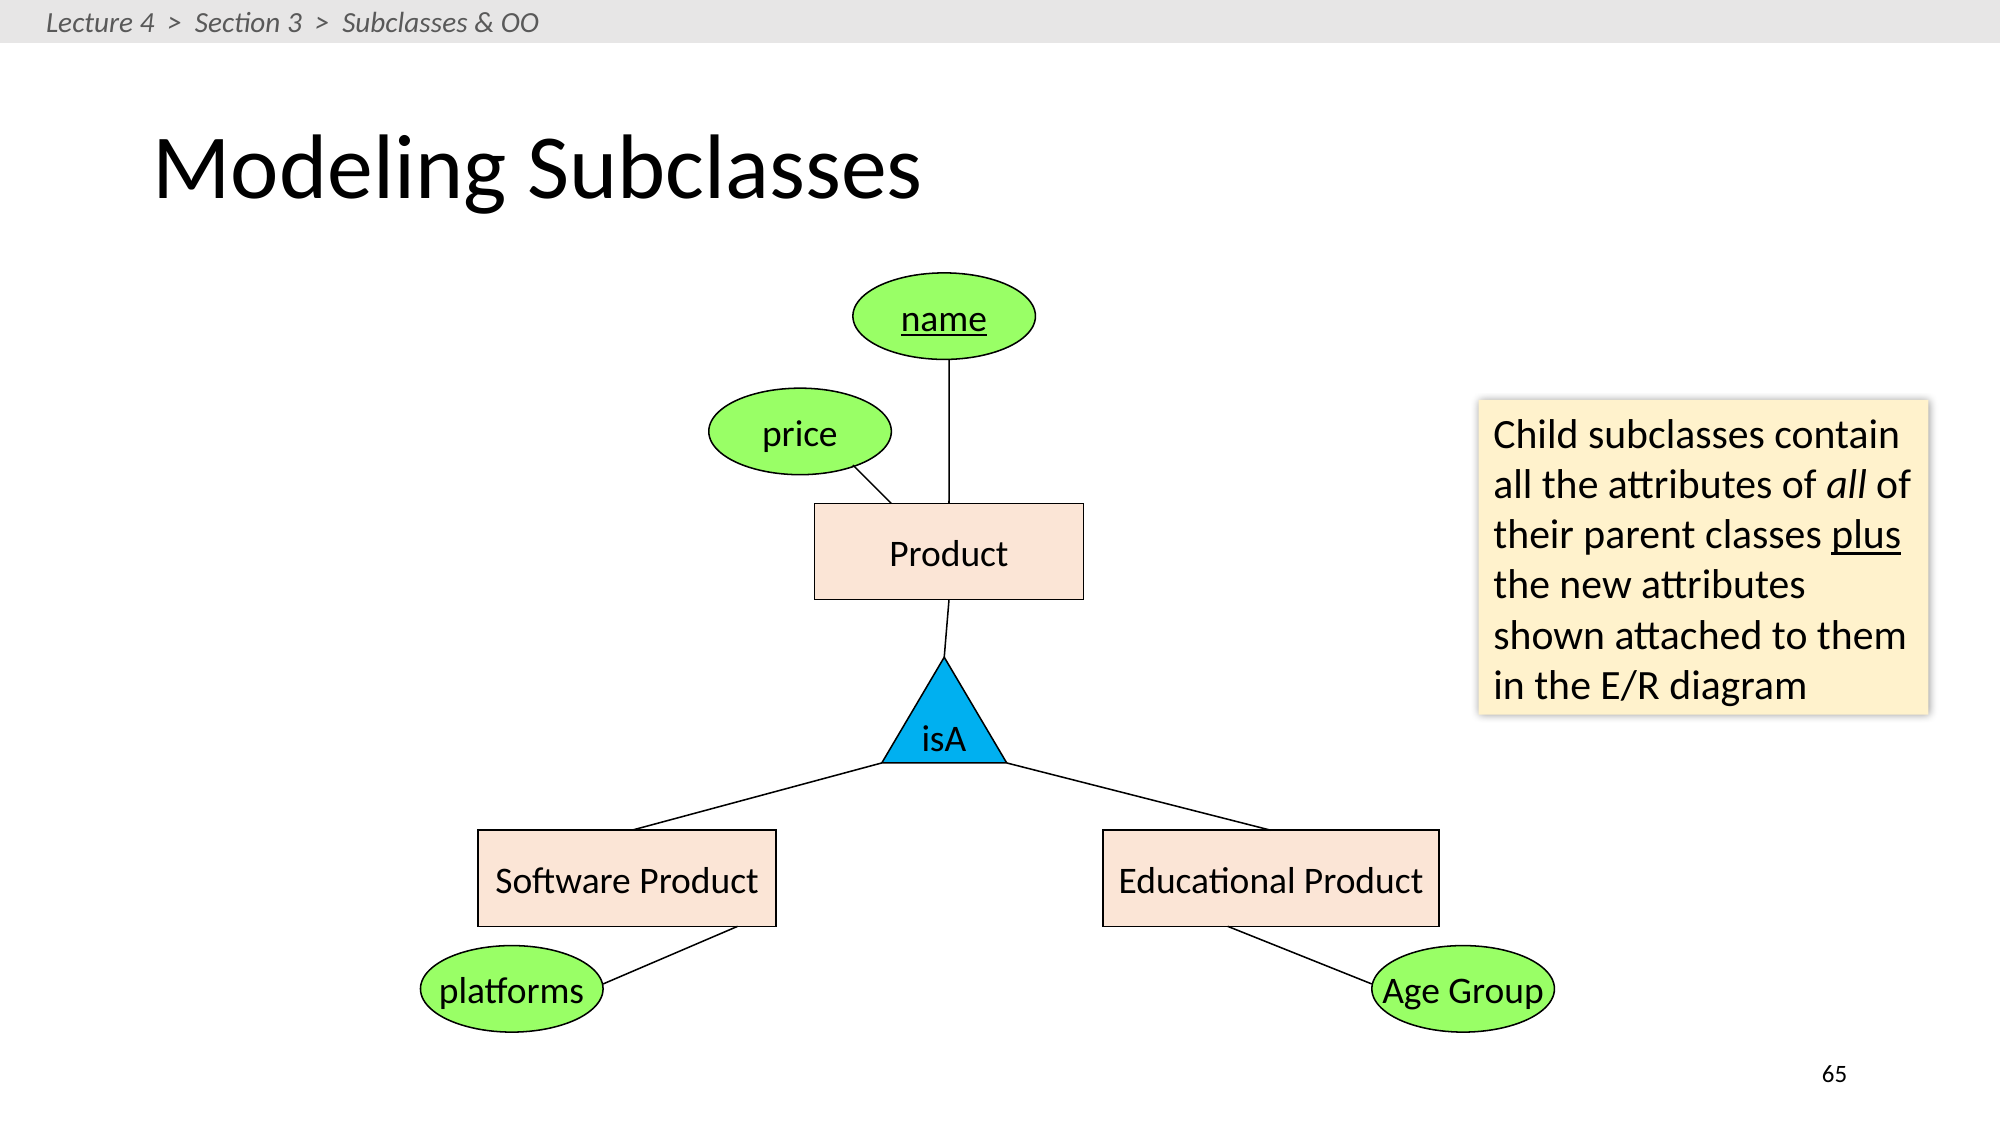

#

Lecture 4  >  Section 3  >  Subclasses & OO
Modeling Subclasses
name

price

Product
isA
Software Product
Educational Product

platforms
Age Group
Child subclasses contain all the attributes of all of their parent classes plus the new attributes shown attached to them in the E/R diagram
65